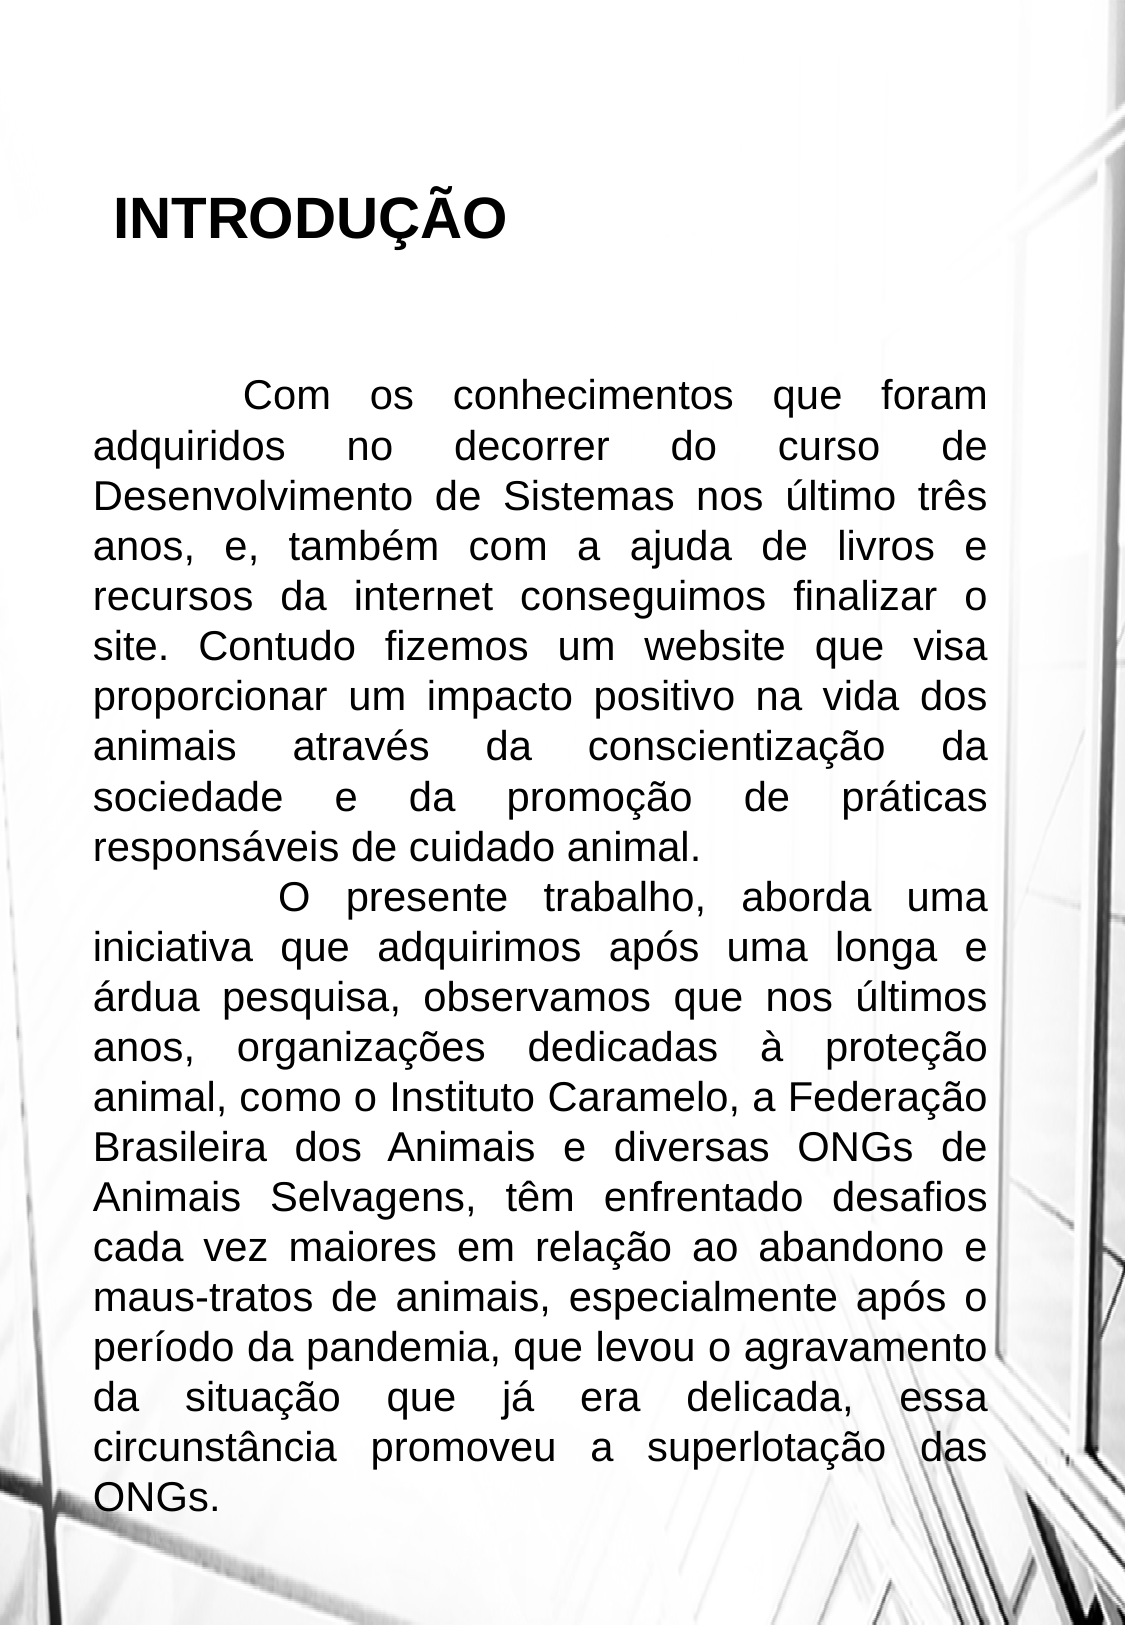

# INTRODUÇÃO
	Com os conhecimentos que foram adquiridos no decorrer do curso de Desenvolvimento de Sistemas nos último três anos, e, também com a ajuda de livros e recursos da internet conseguimos finalizar o site. Contudo fizemos um website que visa proporcionar um impacto positivo na vida dos animais através da conscientização da sociedade e da promoção de práticas responsáveis de cuidado animal.
	 O presente trabalho, aborda uma iniciativa que adquirimos após uma longa e árdua pesquisa, observamos que nos últimos anos, organizações dedicadas à proteção animal, como o Instituto Caramelo, a Federação Brasileira dos Animais e diversas ONGs de Animais Selvagens, têm enfrentado desafios cada vez maiores em relação ao abandono e maus-tratos de animais, especialmente após o período da pandemia, que levou o agravamento da situação que já era delicada, essa circunstância promoveu a superlotação das ONGs.